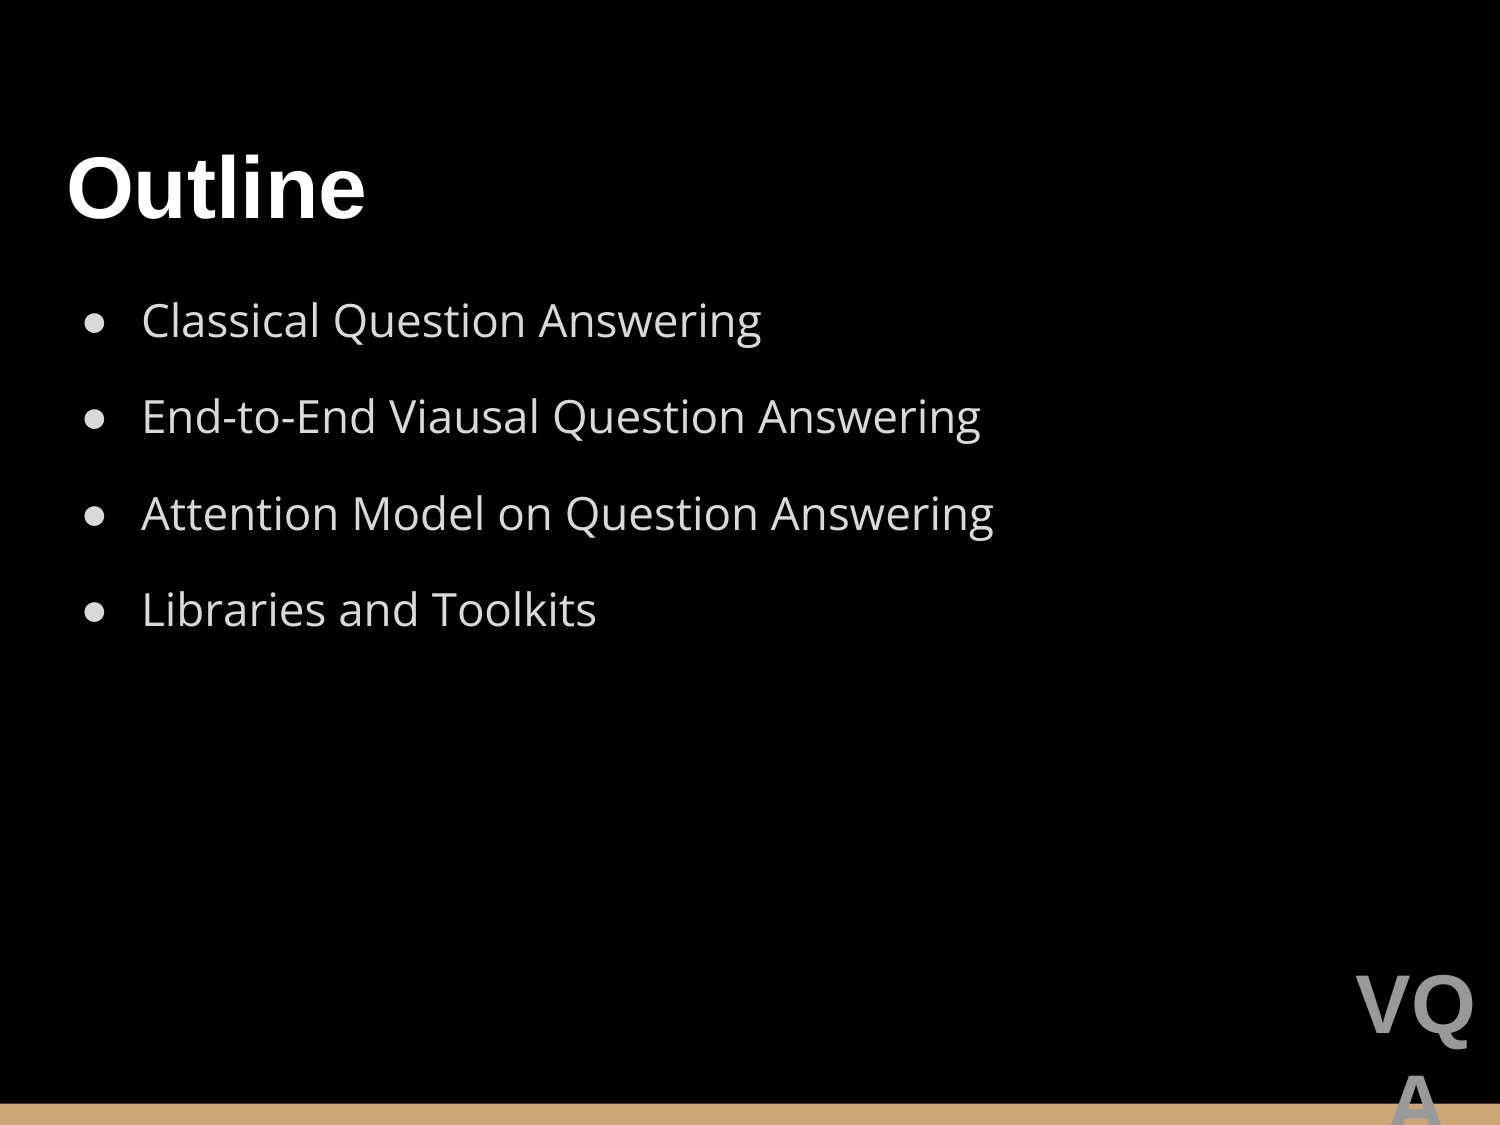

Outline
Classical Question Answering
End-to-End Viausal Question Answering
Attention Model on Question Answering
Libraries and Toolkits
VQA